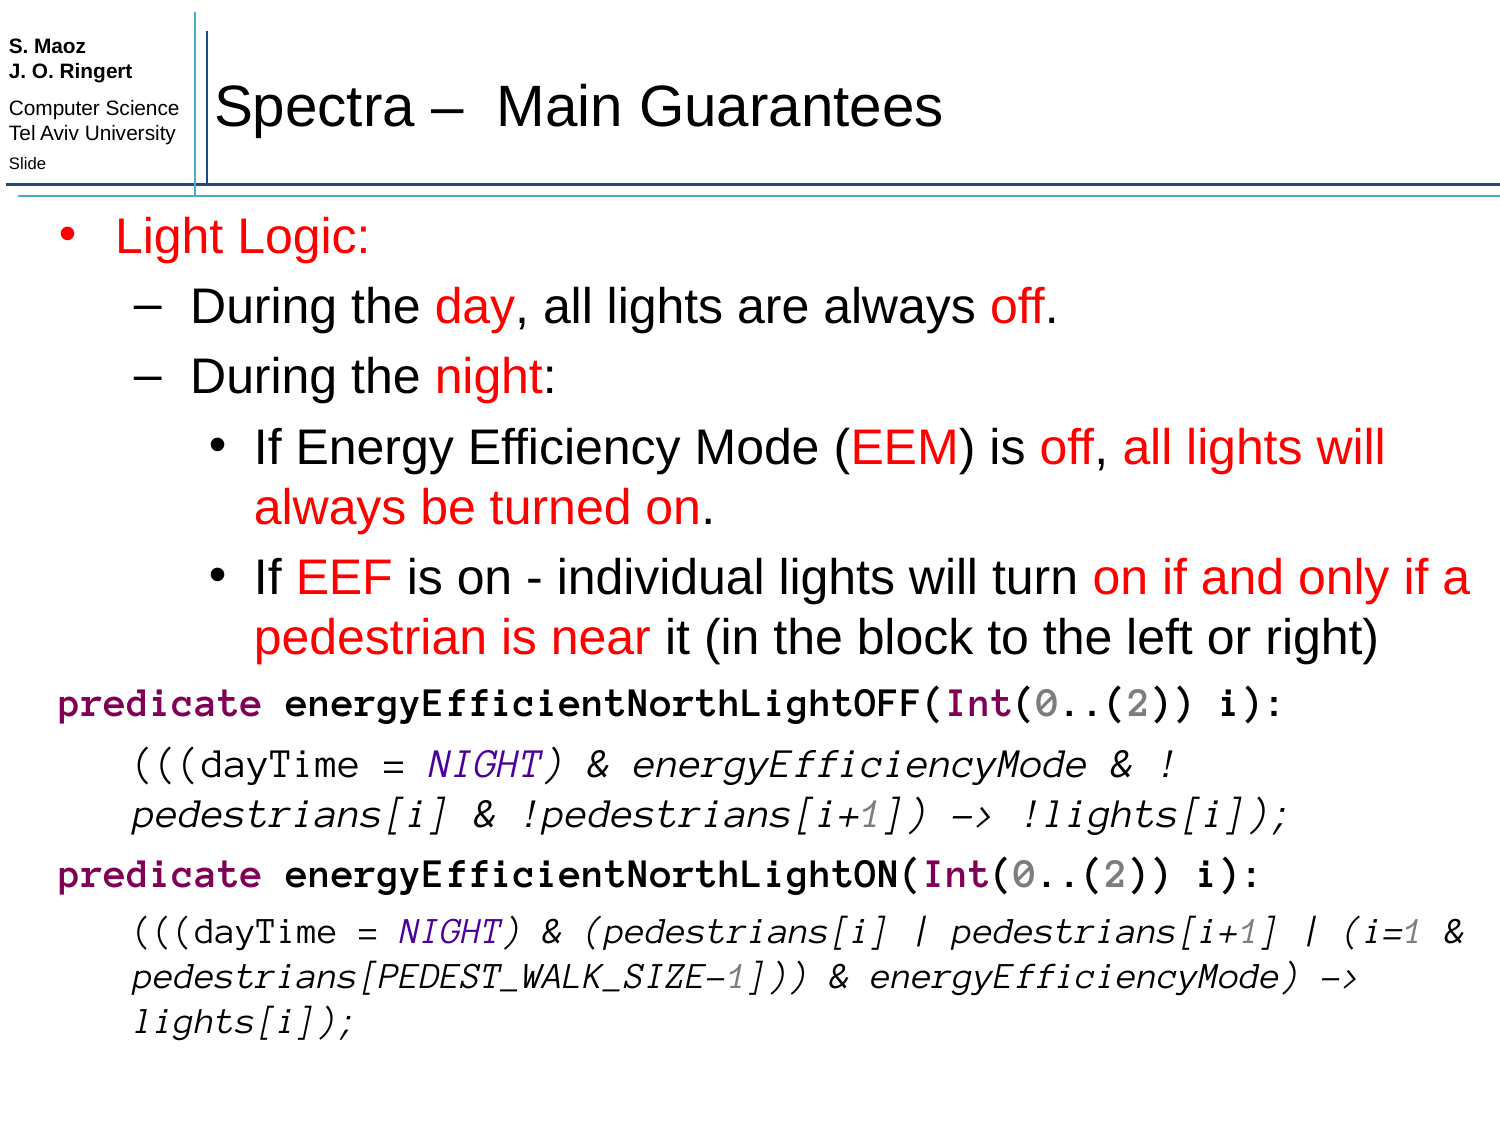

# Spectra –  Main Guarantees
Light Logic:
During the day, all lights are always off.
During the night:
If Energy Efficiency Mode (EEM) is off, all lights will always be turned on.
If EEF is on - individual lights will turn on if and only if a pedestrian is near it (in the block to the left or right)
predicate energyEfficientNorthLightOFF(Int(0..(2)) i):
(((dayTime = NIGHT) & energyEfficiencyMode & !pedestrians[i] & !pedestrians[i+1]) -> !lights[i]);
predicate energyEfficientNorthLightON(Int(0..(2)) i):
(((dayTime = NIGHT) & (pedestrians[i] | pedestrians[i+1] | (i=1 & pedestrians[PEDEST_WALK_SIZE-1])) & energyEfficiencyMode) -> lights[i]);